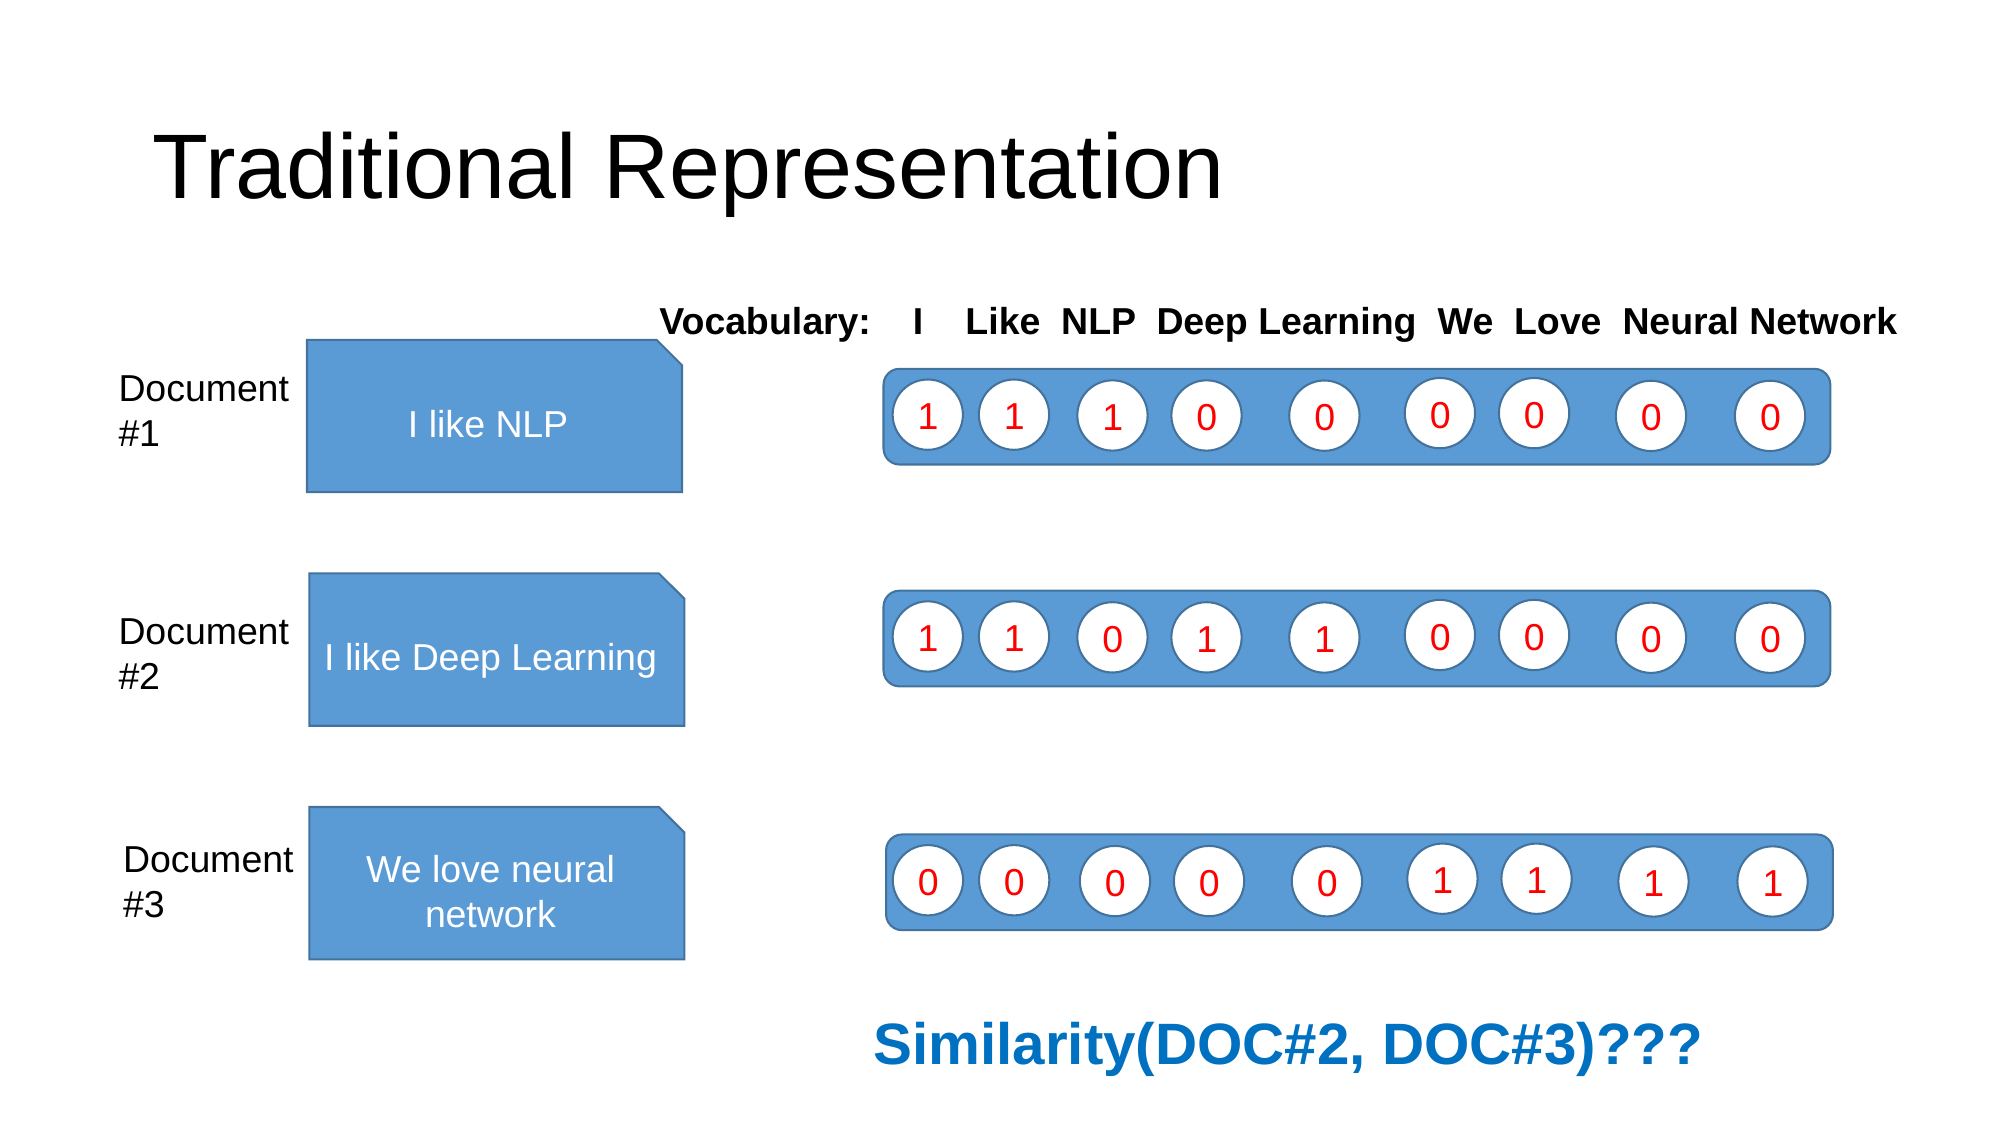

# Traditional Representation
Vocabulary:    I    Like  NLP  Deep Learning  We  Love  Neural Network
I like NLP
Document
#1

0
0
1
1
1
0
0
0
0
I like Deep Learning

Document
#2
0
0
1
1
0
1
1
0
0
We love neural network
Document
#3

1
1
0
0
0
0
0
1
1
Similarity(DOC#2, DOC#3)???